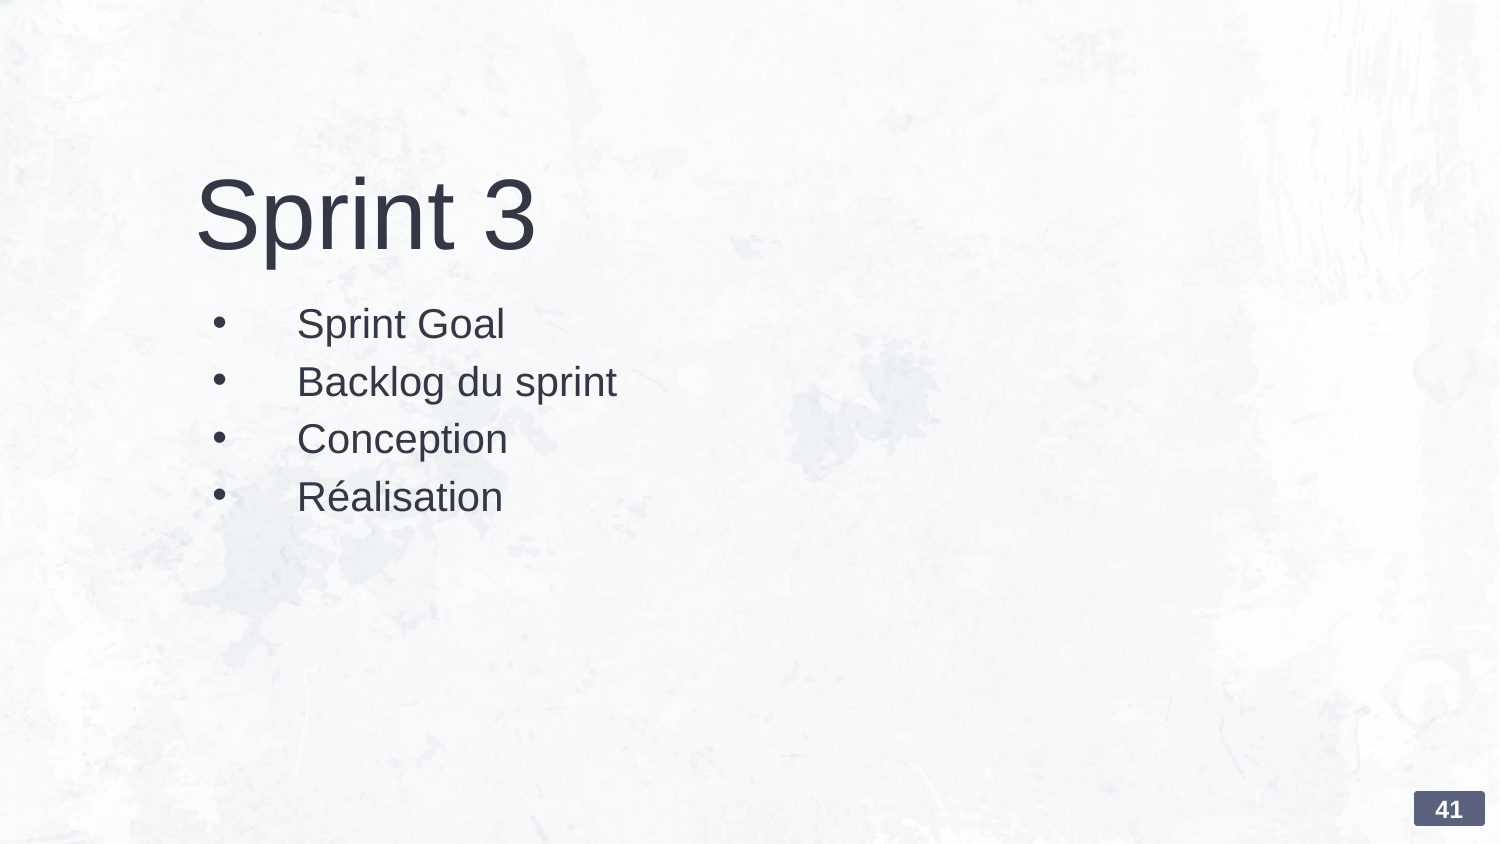

# Sprint 3
Sprint Goal
Backlog du sprint
Conception
Réalisation
41